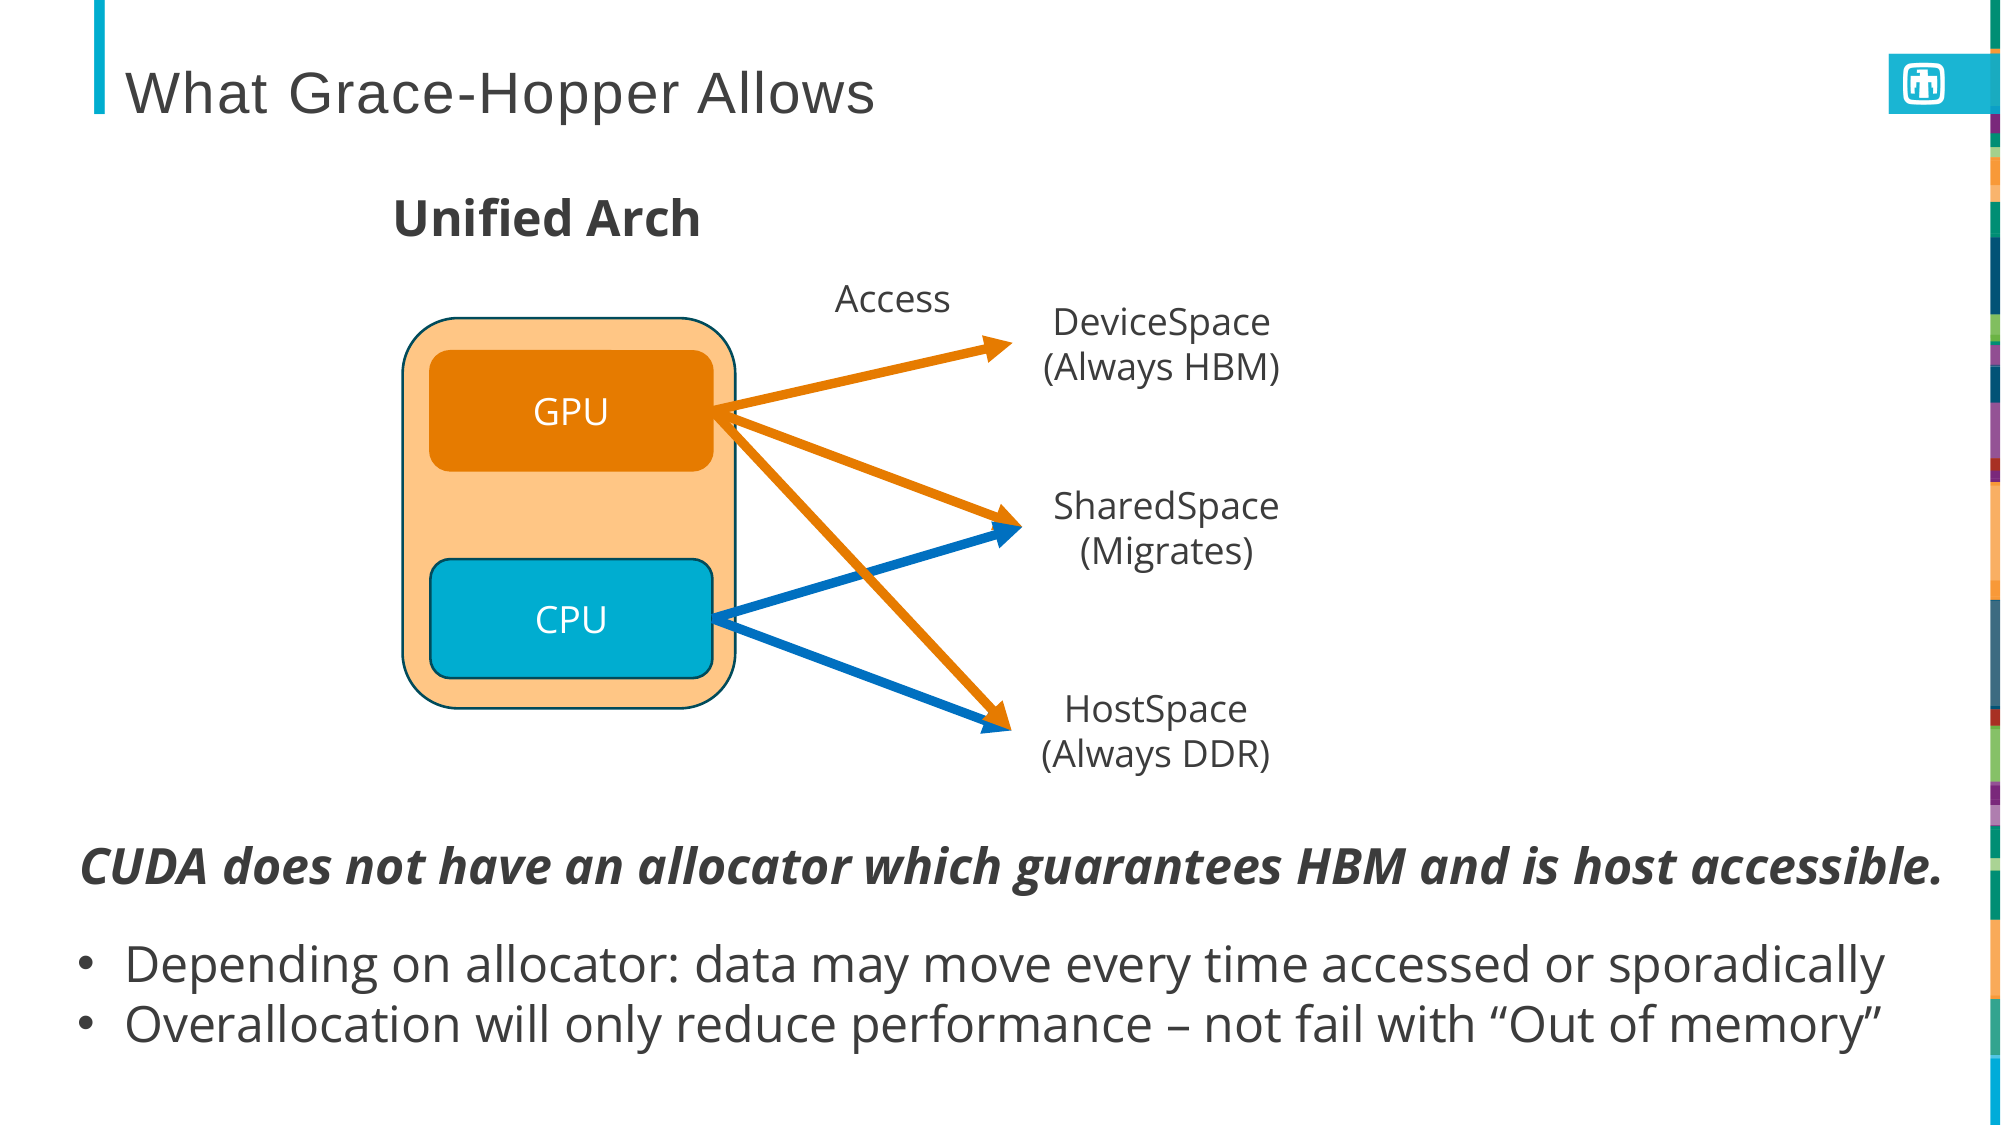

# What Grace-Hopper Allows
Unified Arch
Access
DeviceSpace
(Always HBM)

GPU
SharedSpace
(Migrates)
CPU
HostSpace
(Always DDR)
CUDA does not have an allocator which guarantees HBM and is host accessible.

Depending on allocator: data may move every time accessed or sporadically
Overallocation will only reduce performance – not fail with “Out of memory”